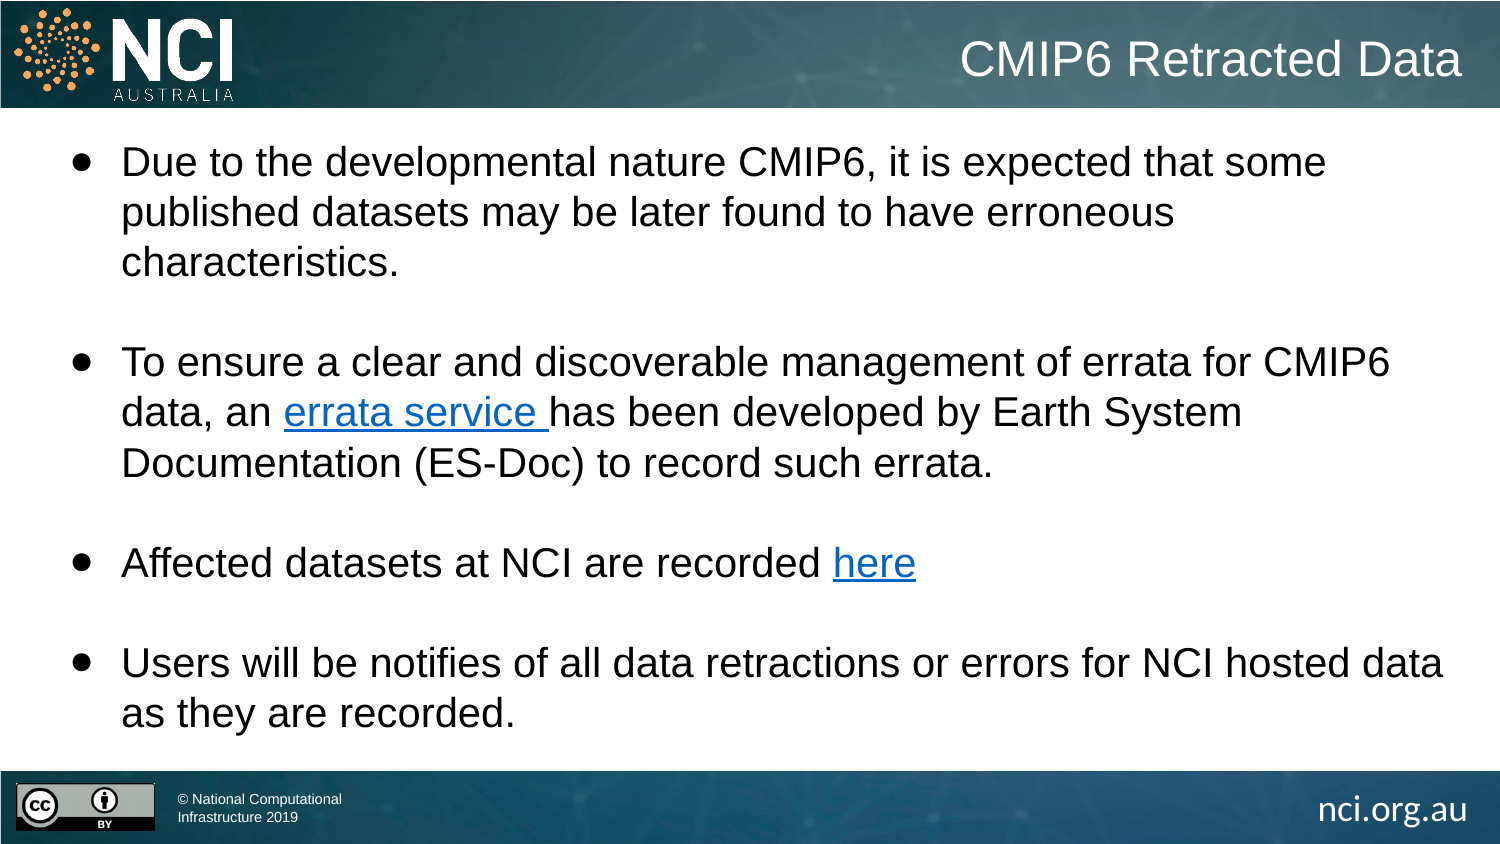

CMIP6 Retracted Data
Due to the developmental nature CMIP6, it is expected that some published datasets may be later found to have erroneous characteristics.

To ensure a clear and discoverable management of errata for CMIP6 data, an errata service has been developed by Earth System Documentation (ES-Doc) to record such errata.

Affected datasets at NCI are recorded here

Users will be notifies of all data retractions or errors for NCI hosted data as they are recorded.